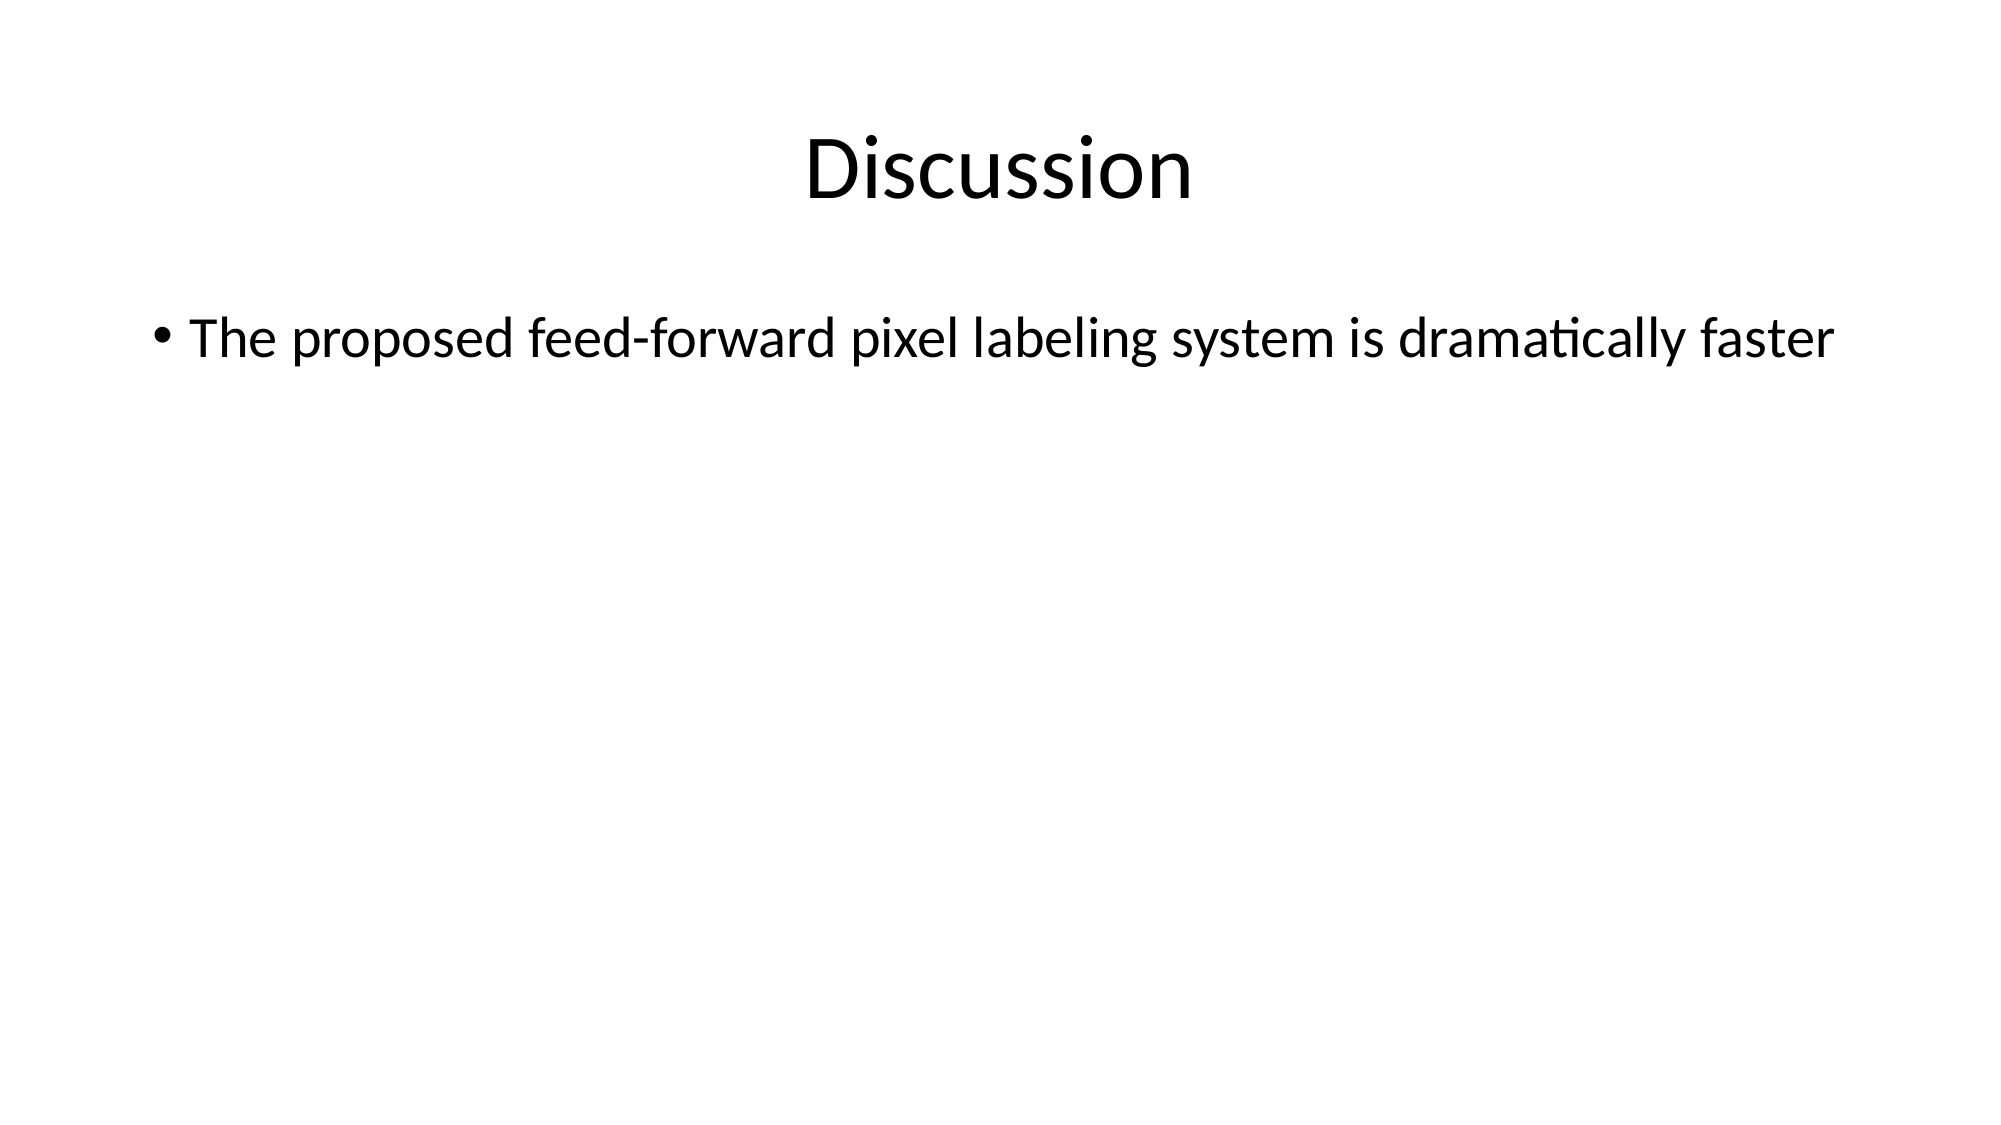

# Discussion
The proposed feed-forward pixel labeling system is dramatically faster